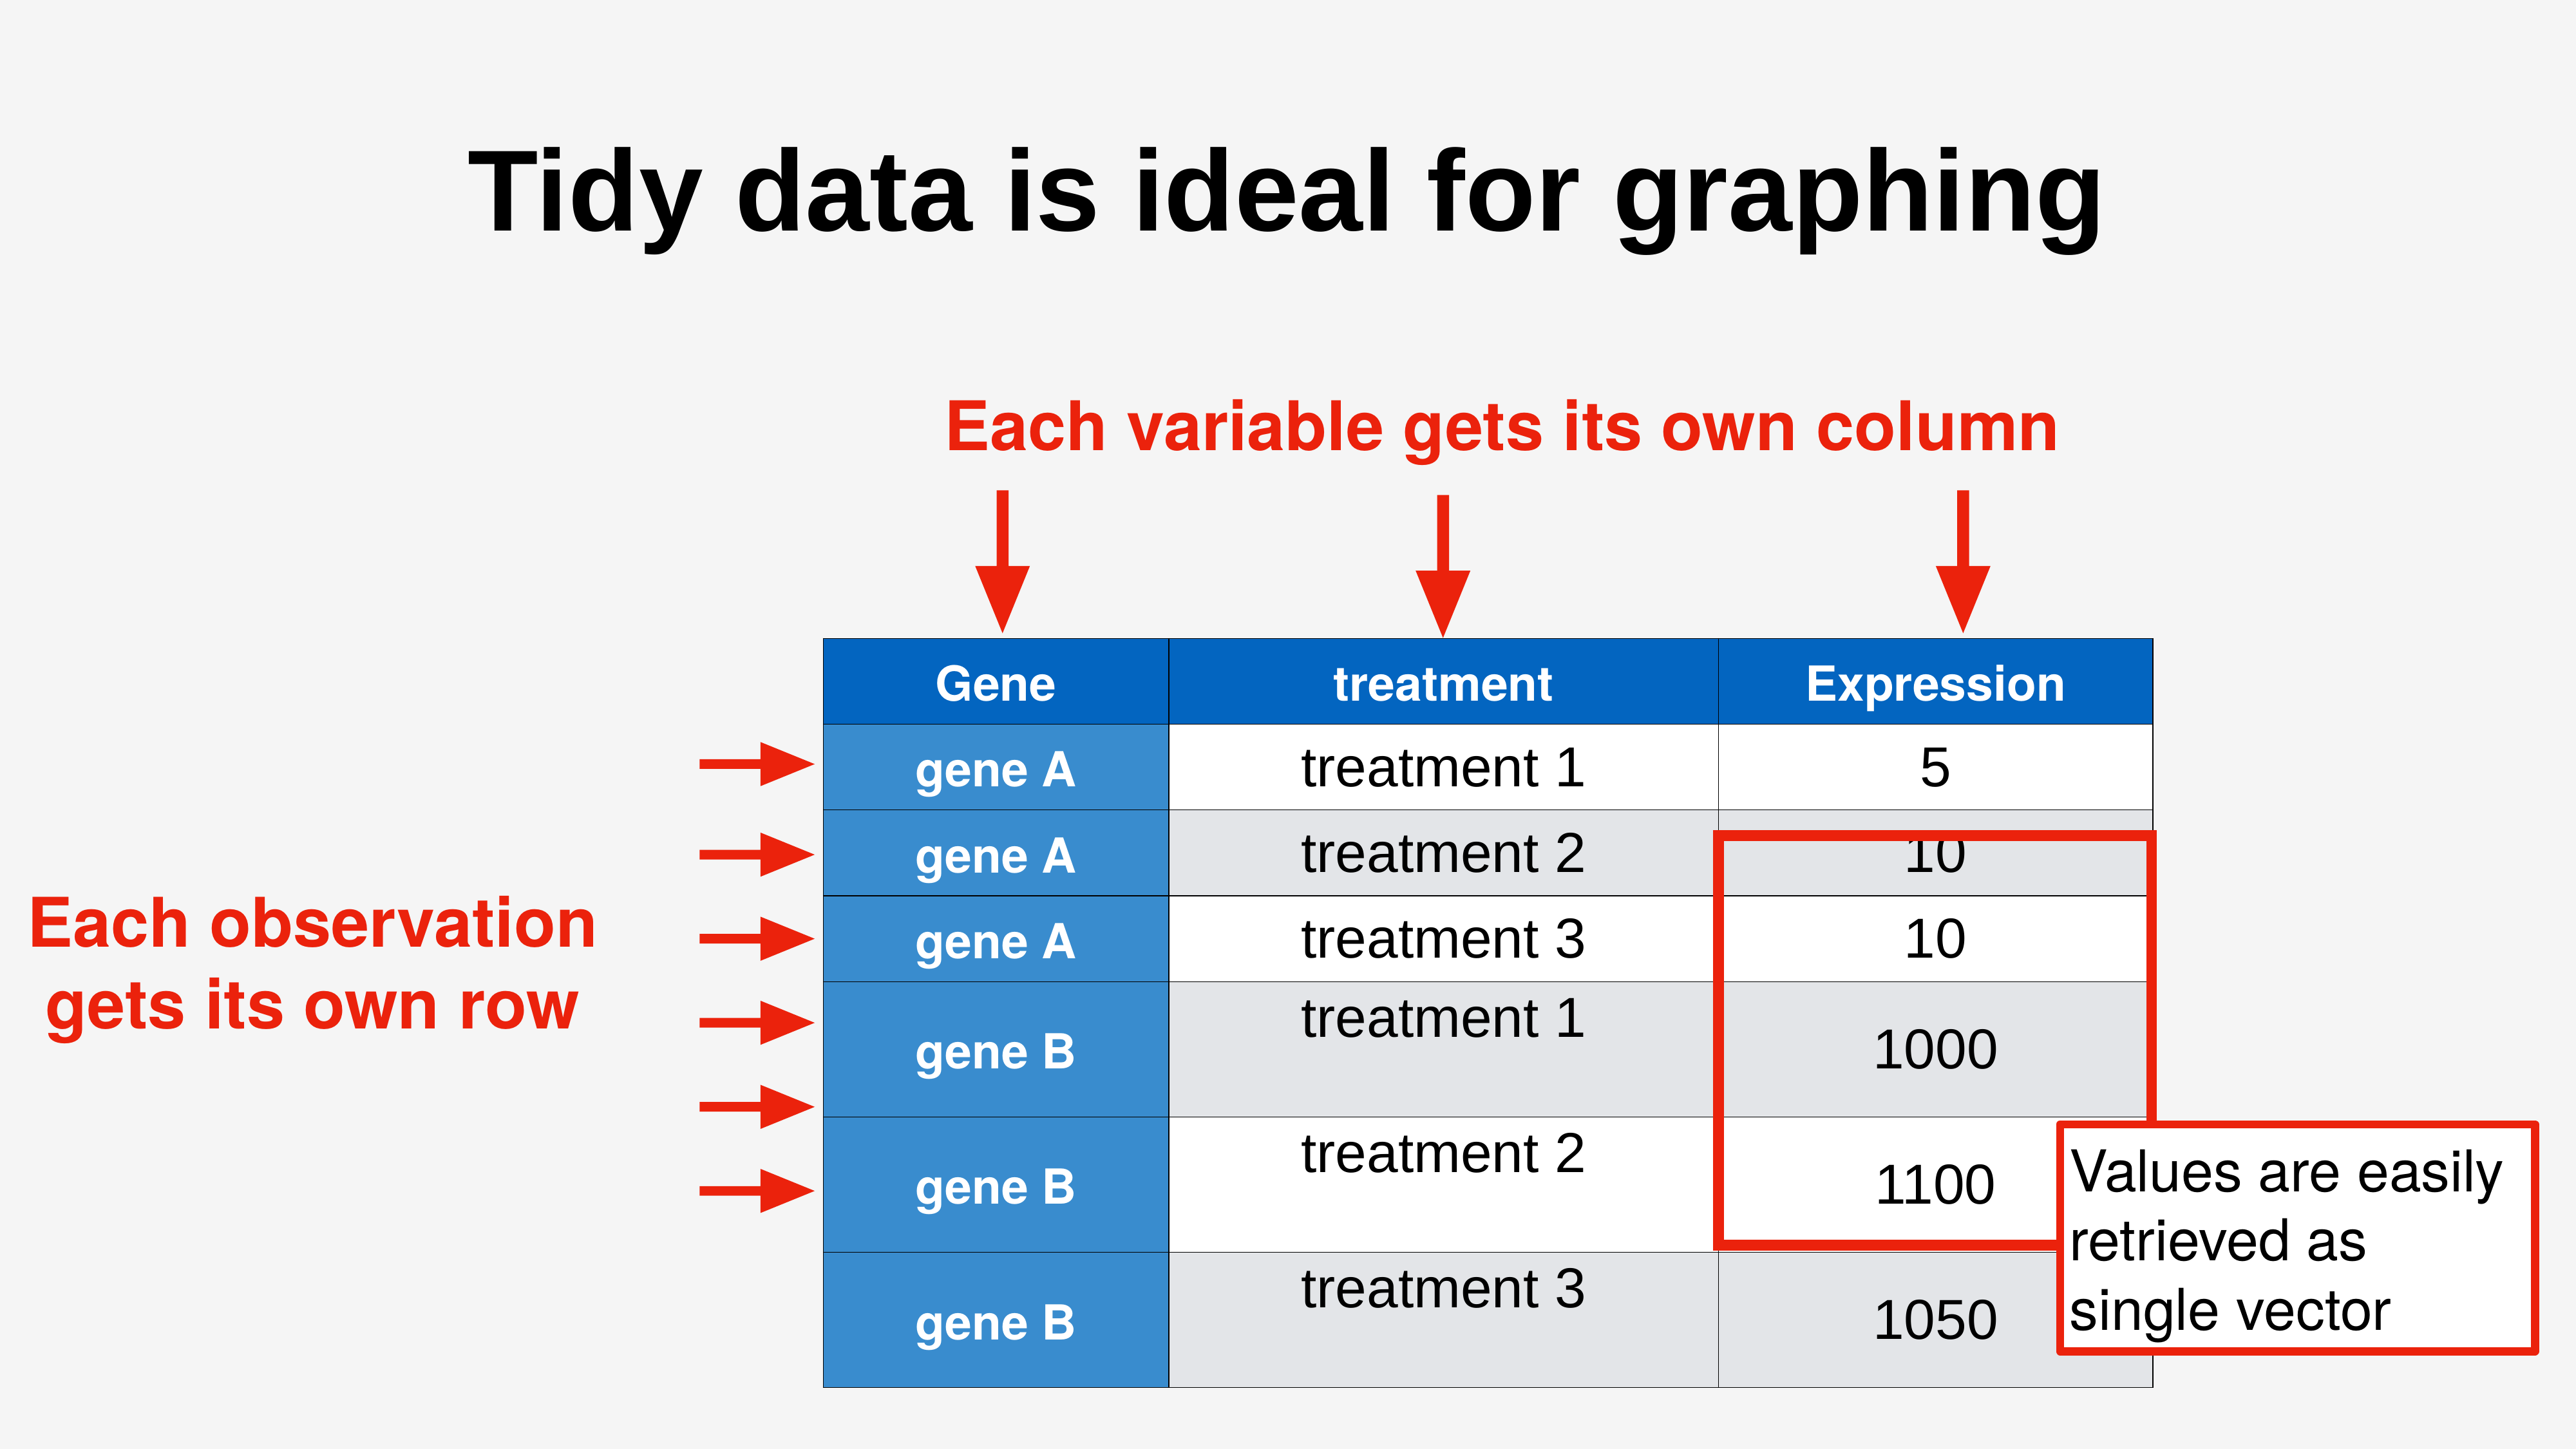

Tidy data is ideal for graphing
Each variable gets its own column

| Gene | treatment | Expression |
| --- | --- | --- |
| gene A | treatment 1 | 5 |
| gene A | treatment 2 | 10 |
| gene A | treatment 3 | 10 |
| gene B | treatment 1 | 1000 |
| gene B | treatment 2 | 1100 |
| gene B | treatment 3 | 1050 |

Each observation gets its own row

Values are easily retrieved as single vector